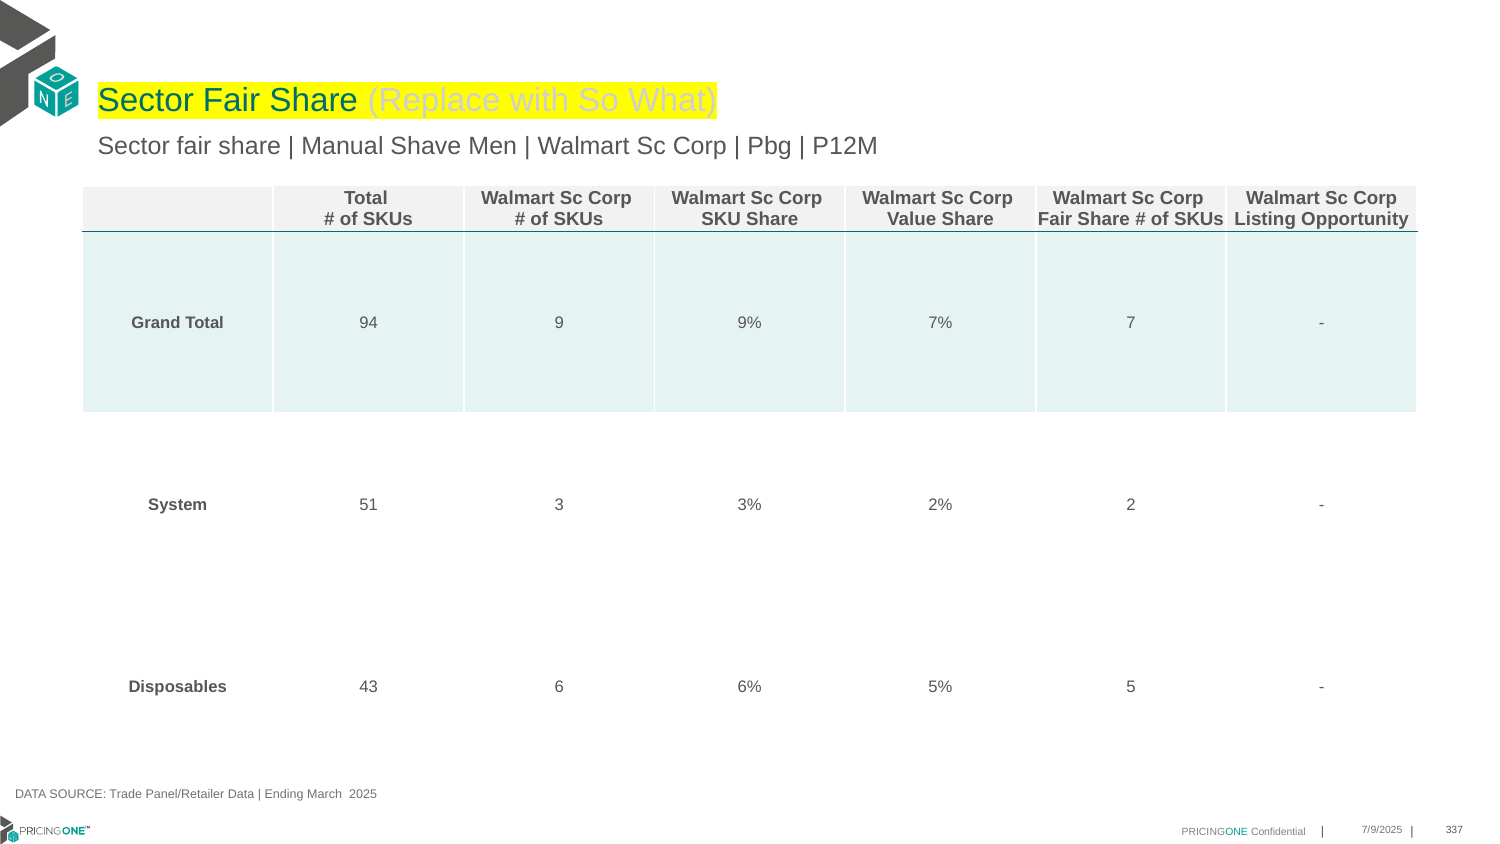

# Sector Fair Share (Replace with So What)
Sector fair share | Manual Shave Men | Walmart Sc Corp | Pbg | P12M
|  | Total # of SKUs | Walmart Sc Corp # of SKUs | Walmart Sc Corp SKU Share | Walmart Sc Corp Value Share | Walmart Sc Corp Fair Share # of SKUs | Walmart Sc Corp Listing Opportunity |
| --- | --- | --- | --- | --- | --- | --- |
| Grand Total | 94 | 9 | 9% | 7% | 7 | - |
| System | 51 | 3 | 3% | 2% | 2 | - |
| Disposables | 43 | 6 | 6% | 5% | 5 | - |
DATA SOURCE: Trade Panel/Retailer Data | Ending March  2025

7/9/2025
337